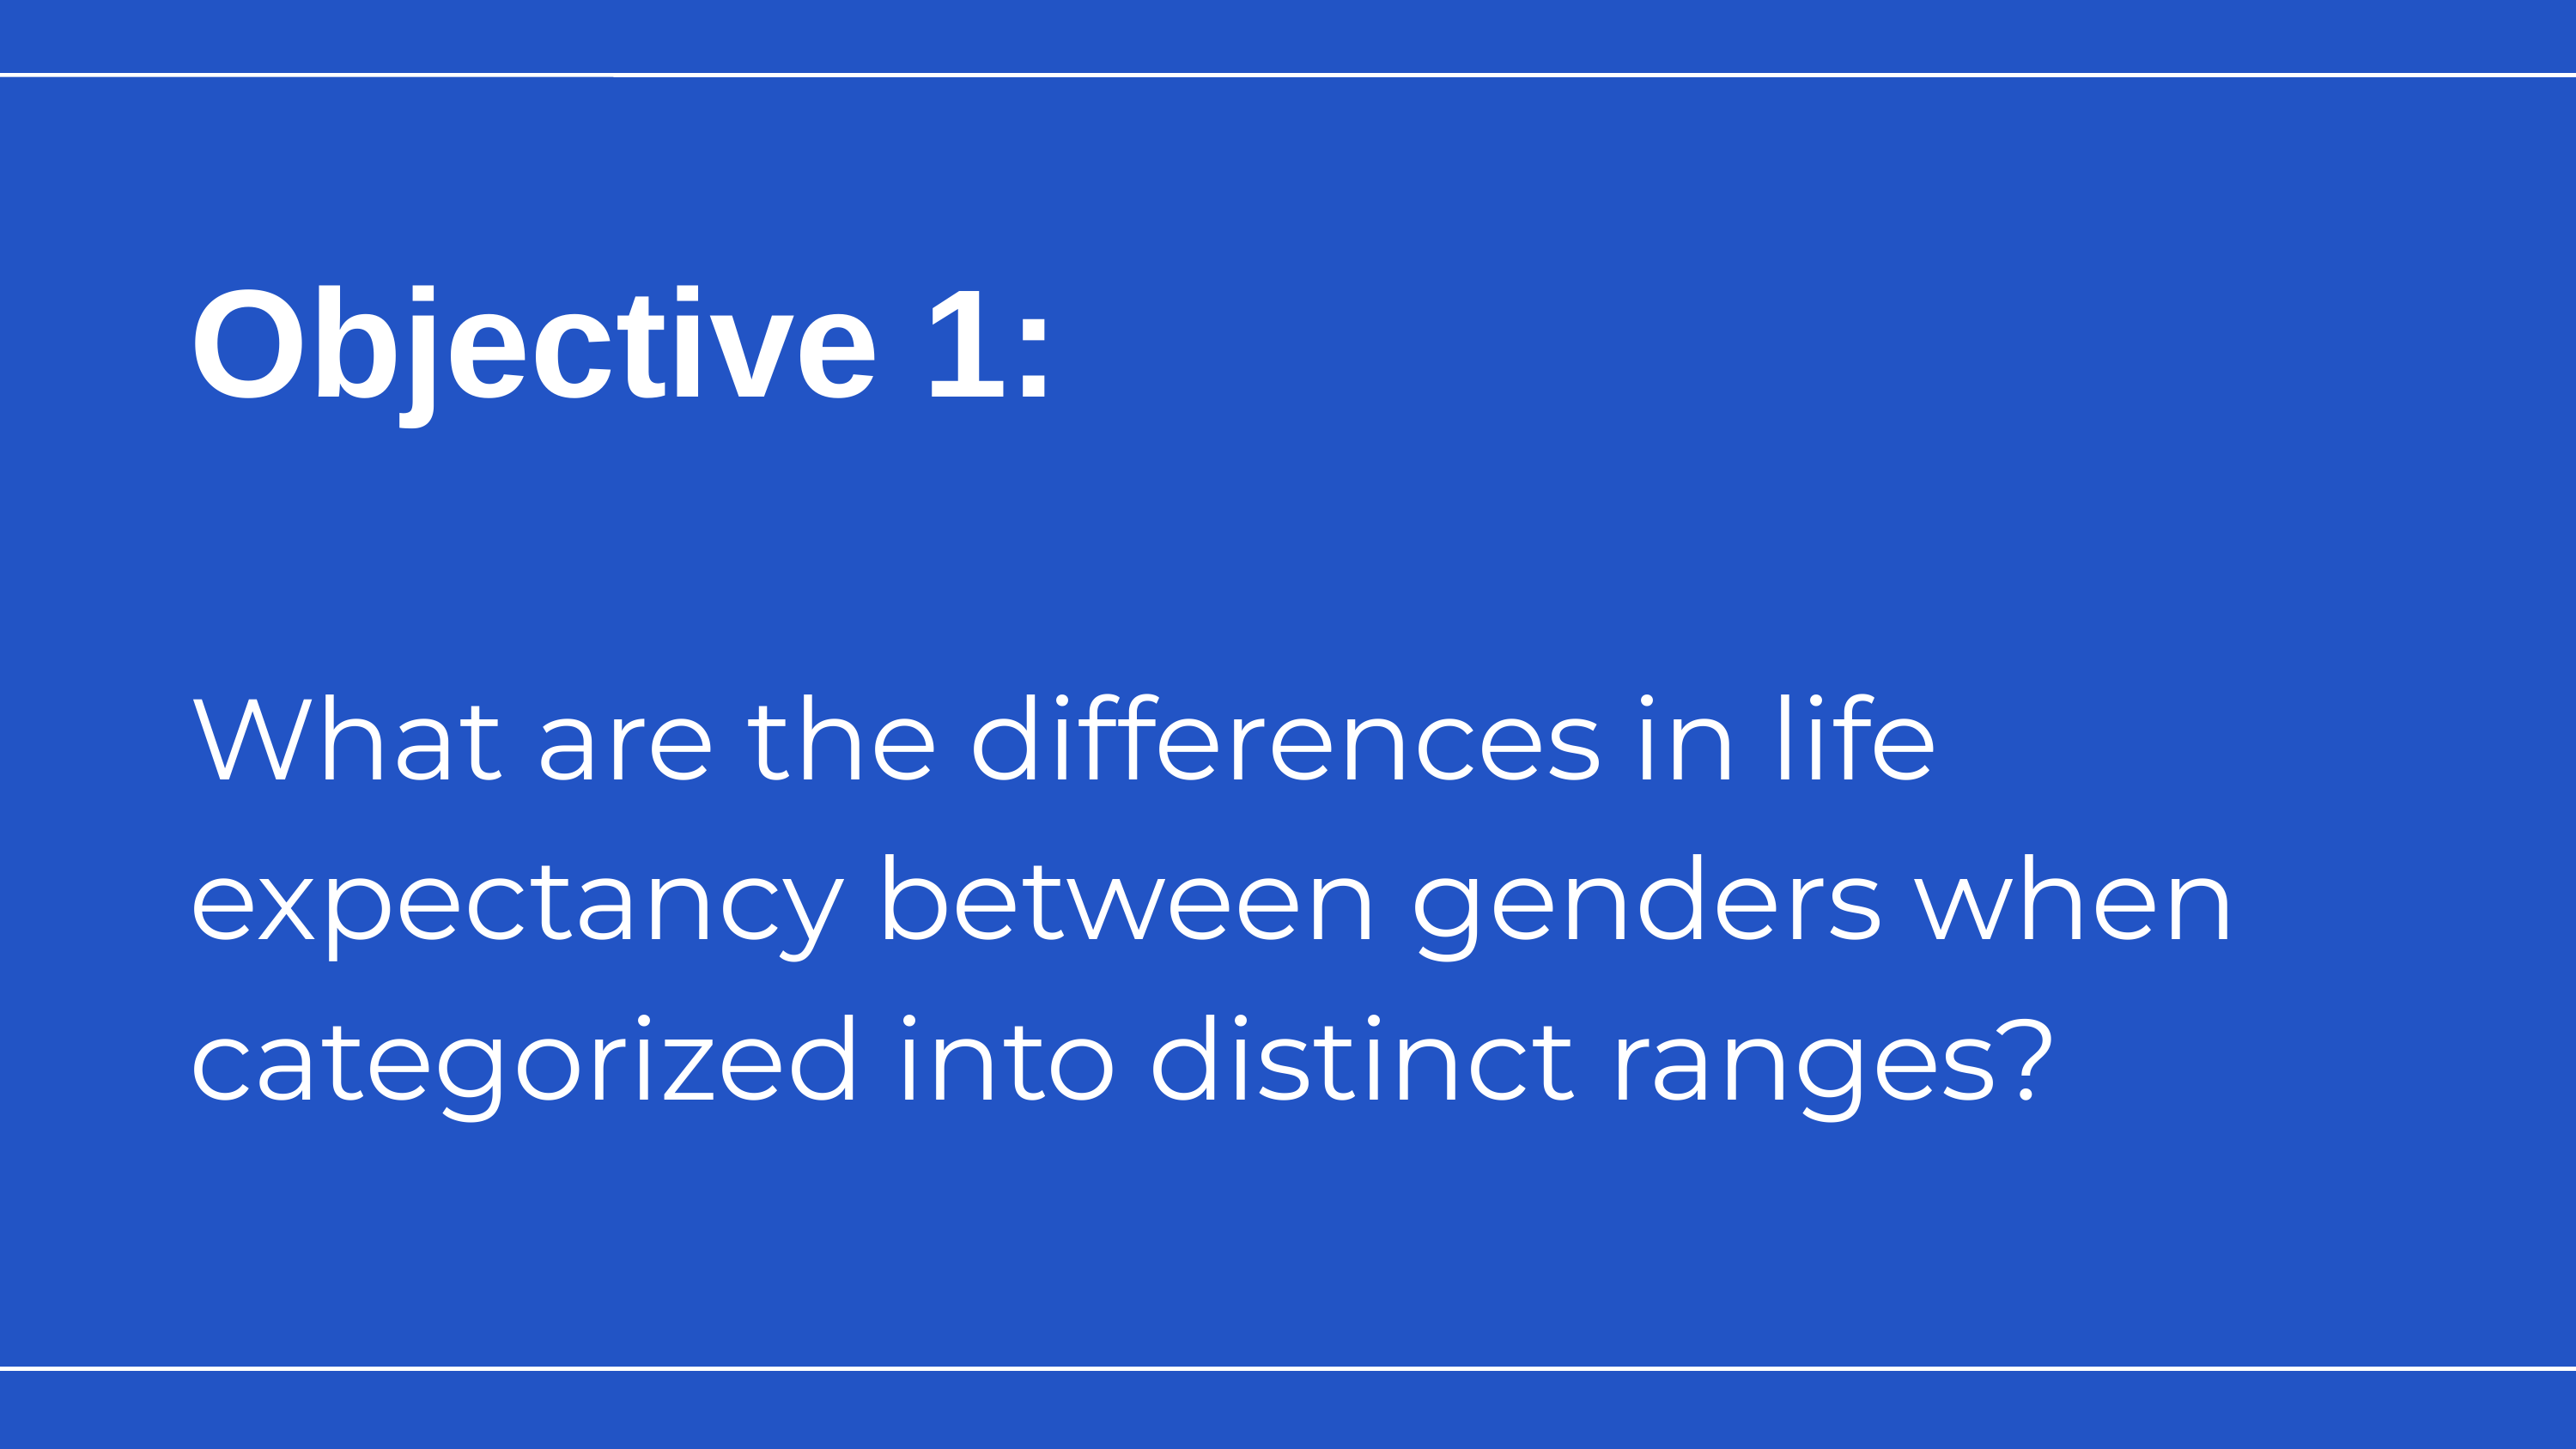

Objective 1:

What are the differences in life expectancy between genders when categorized into distinct ranges?